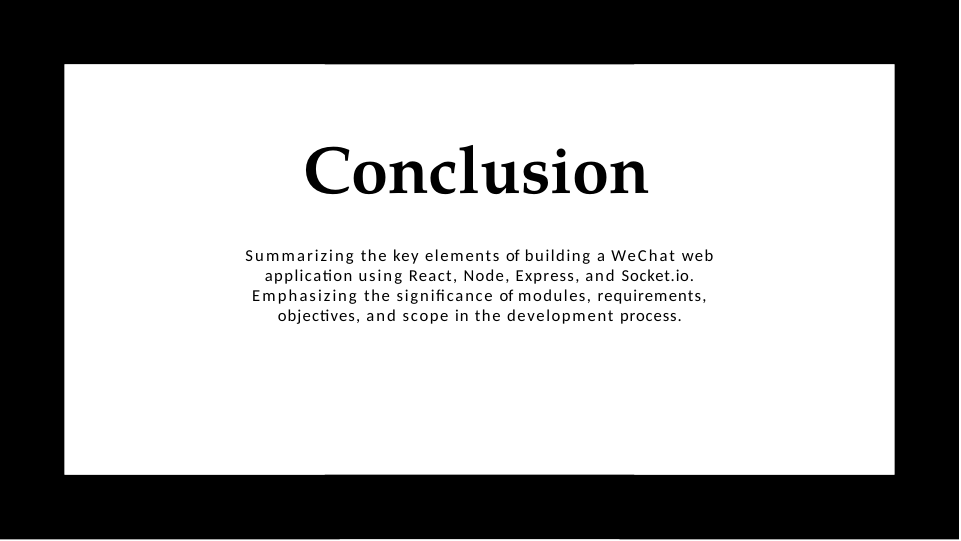

# Conclusion
Summarizing the key elements of building a WeChat web application using React, Node, Express, and Socket.io. Emphasizing the signiﬁcance of modules, requirements, objectives, and scope in the development process.